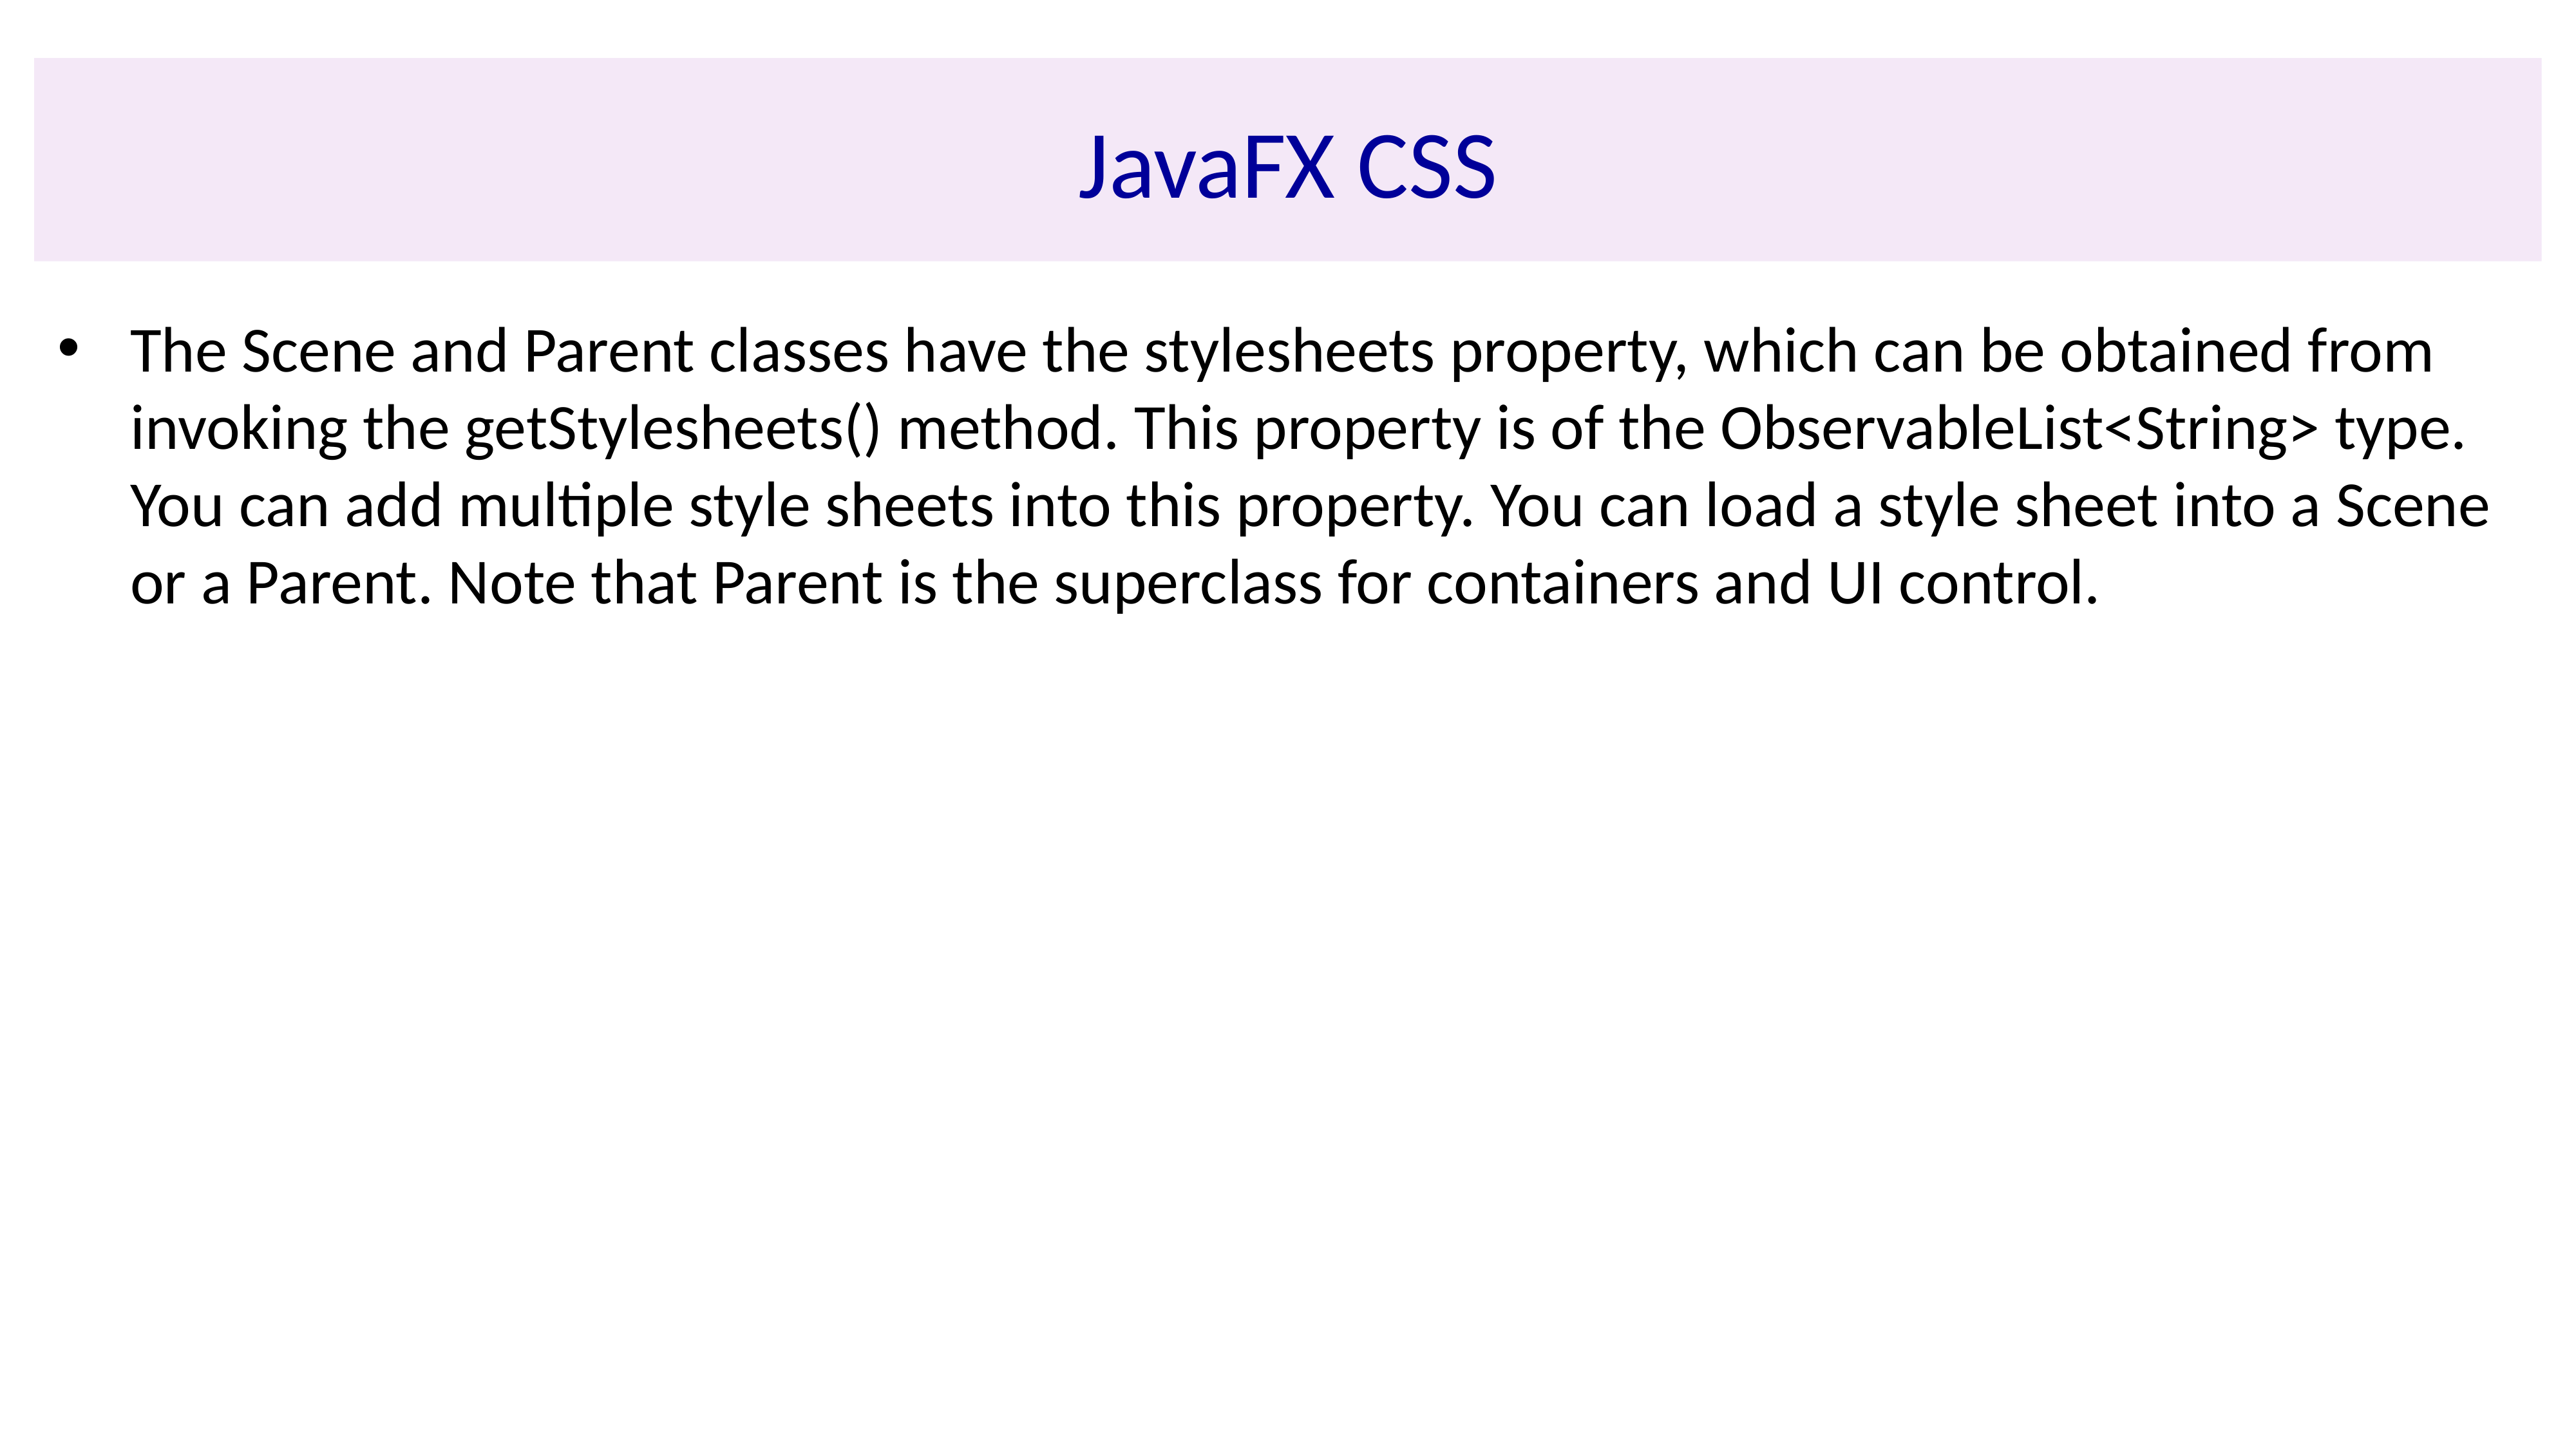

# JavaFX CSS
The Scene and Parent classes have the stylesheets property, which can be obtained from invoking the getStylesheets() method. This property is of the ObservableList<String> type. You can add multiple style sheets into this property. You can load a style sheet into a Scene or a Parent. Note that Parent is the superclass for containers and UI control.